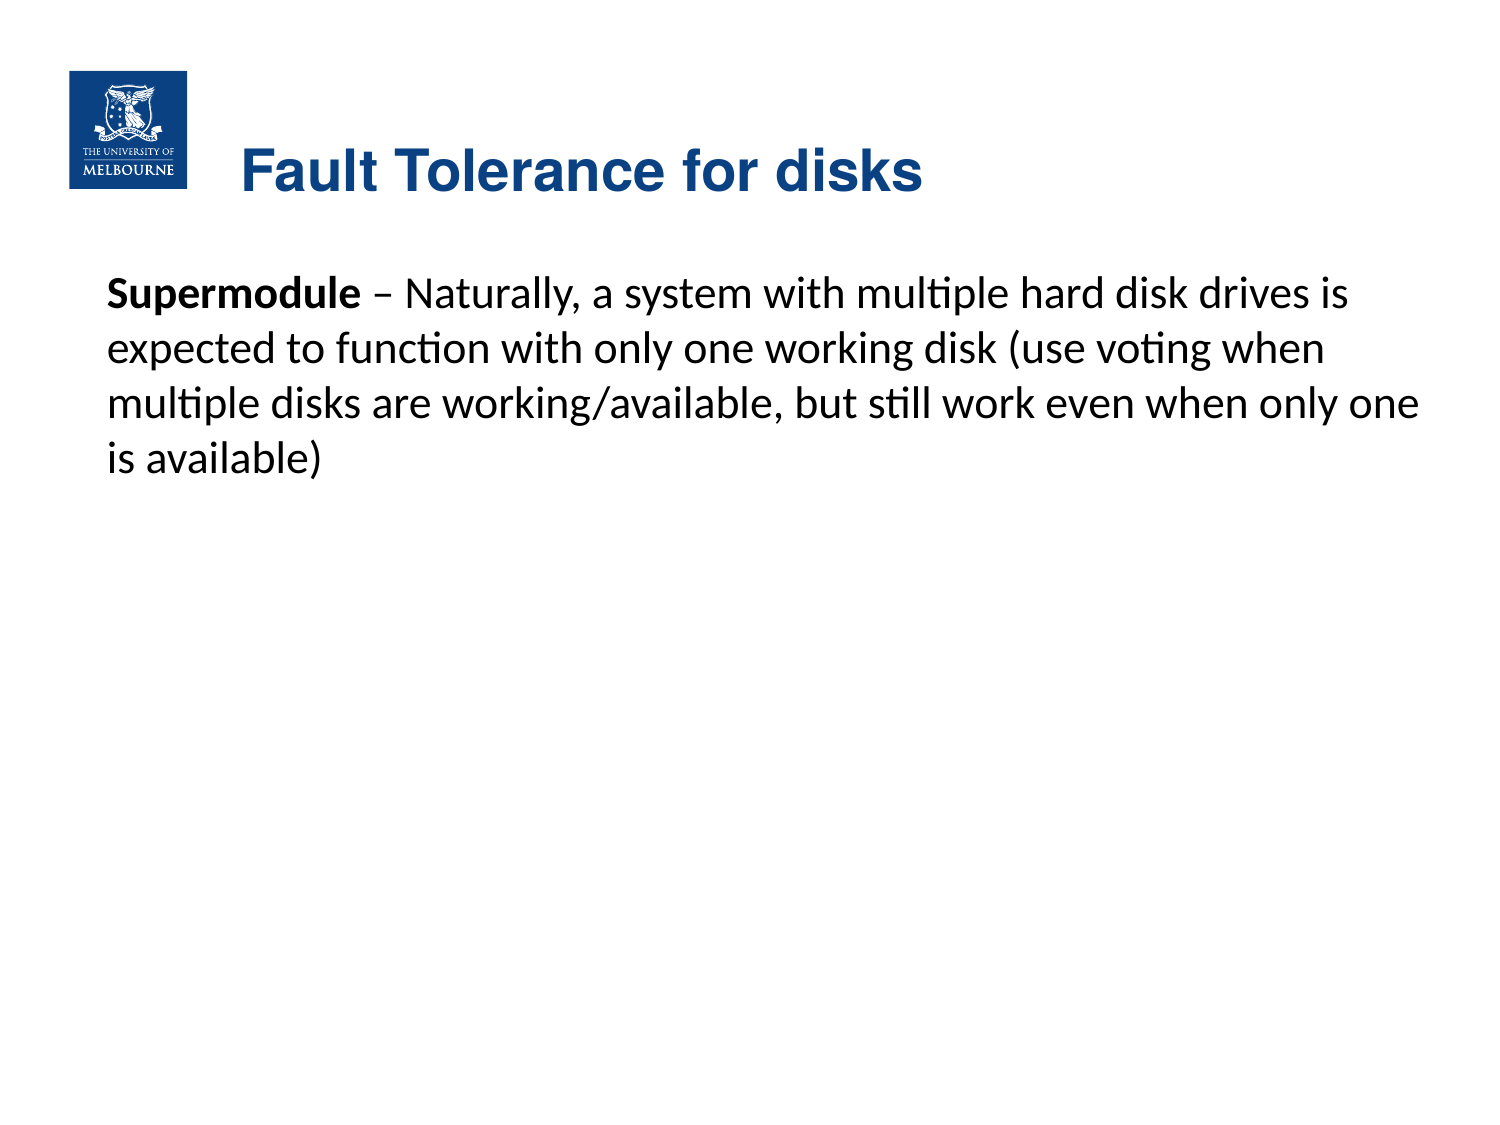

# Fault Tolerance for disks
Supermodule – Naturally, a system with multiple hard disk drives is expected to function with only one working disk (use voting when multiple disks are working/available, but still work even when only one is available)